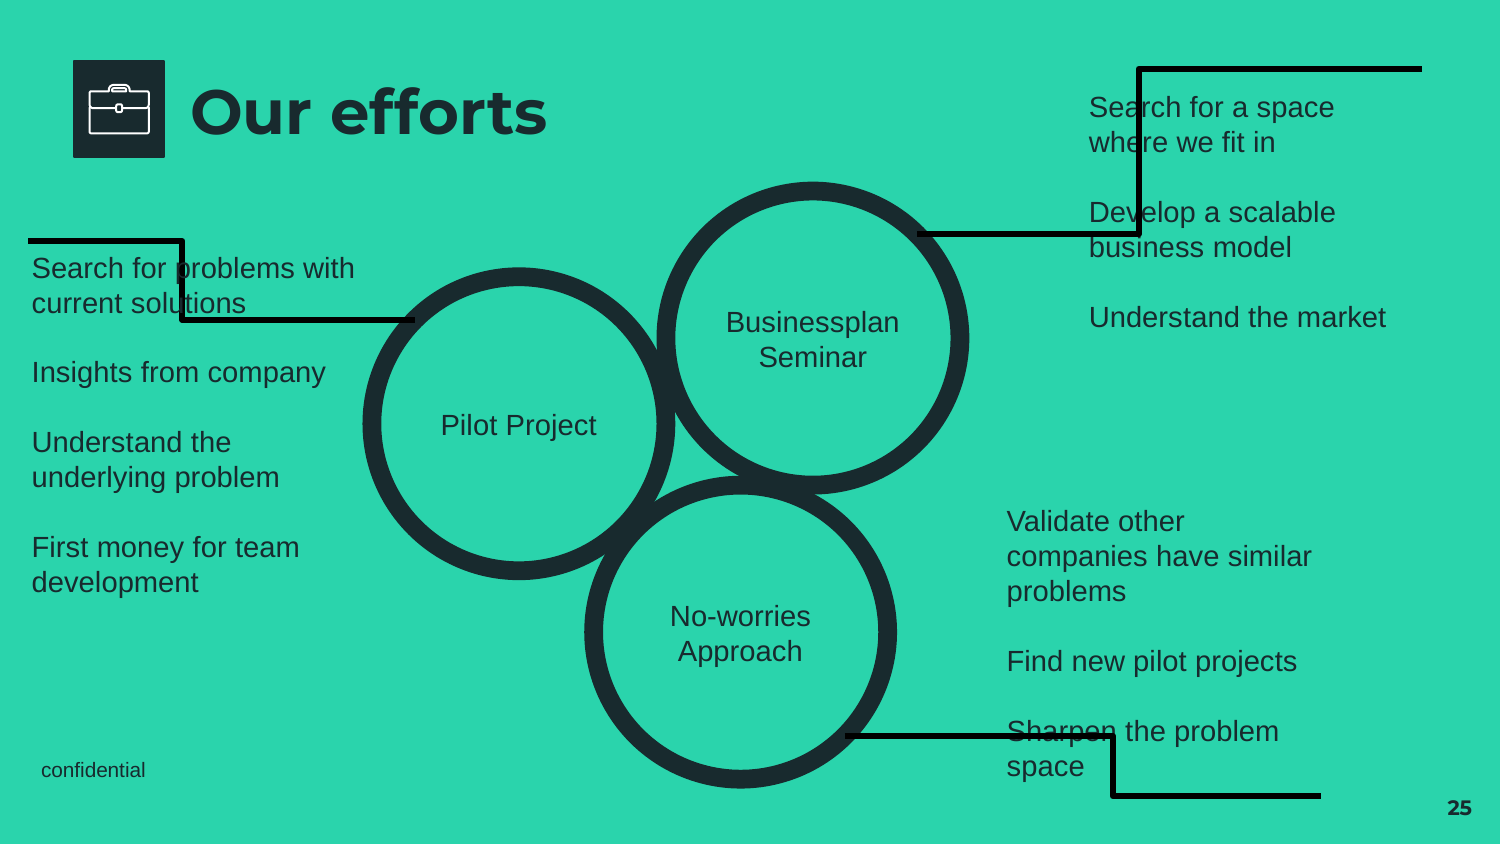

Our efforts

Search for a space where we fit in

Develop a scalable business model

Understand the market

Businessplan Seminar
Search for problems with current solutions

Insights from company

Understand the underlying problem

First money for team development
Pilot Project
No-worries Approach
Validate other companies have similar problems

Find new pilot projects

Sharpen the problem space

confidential
25